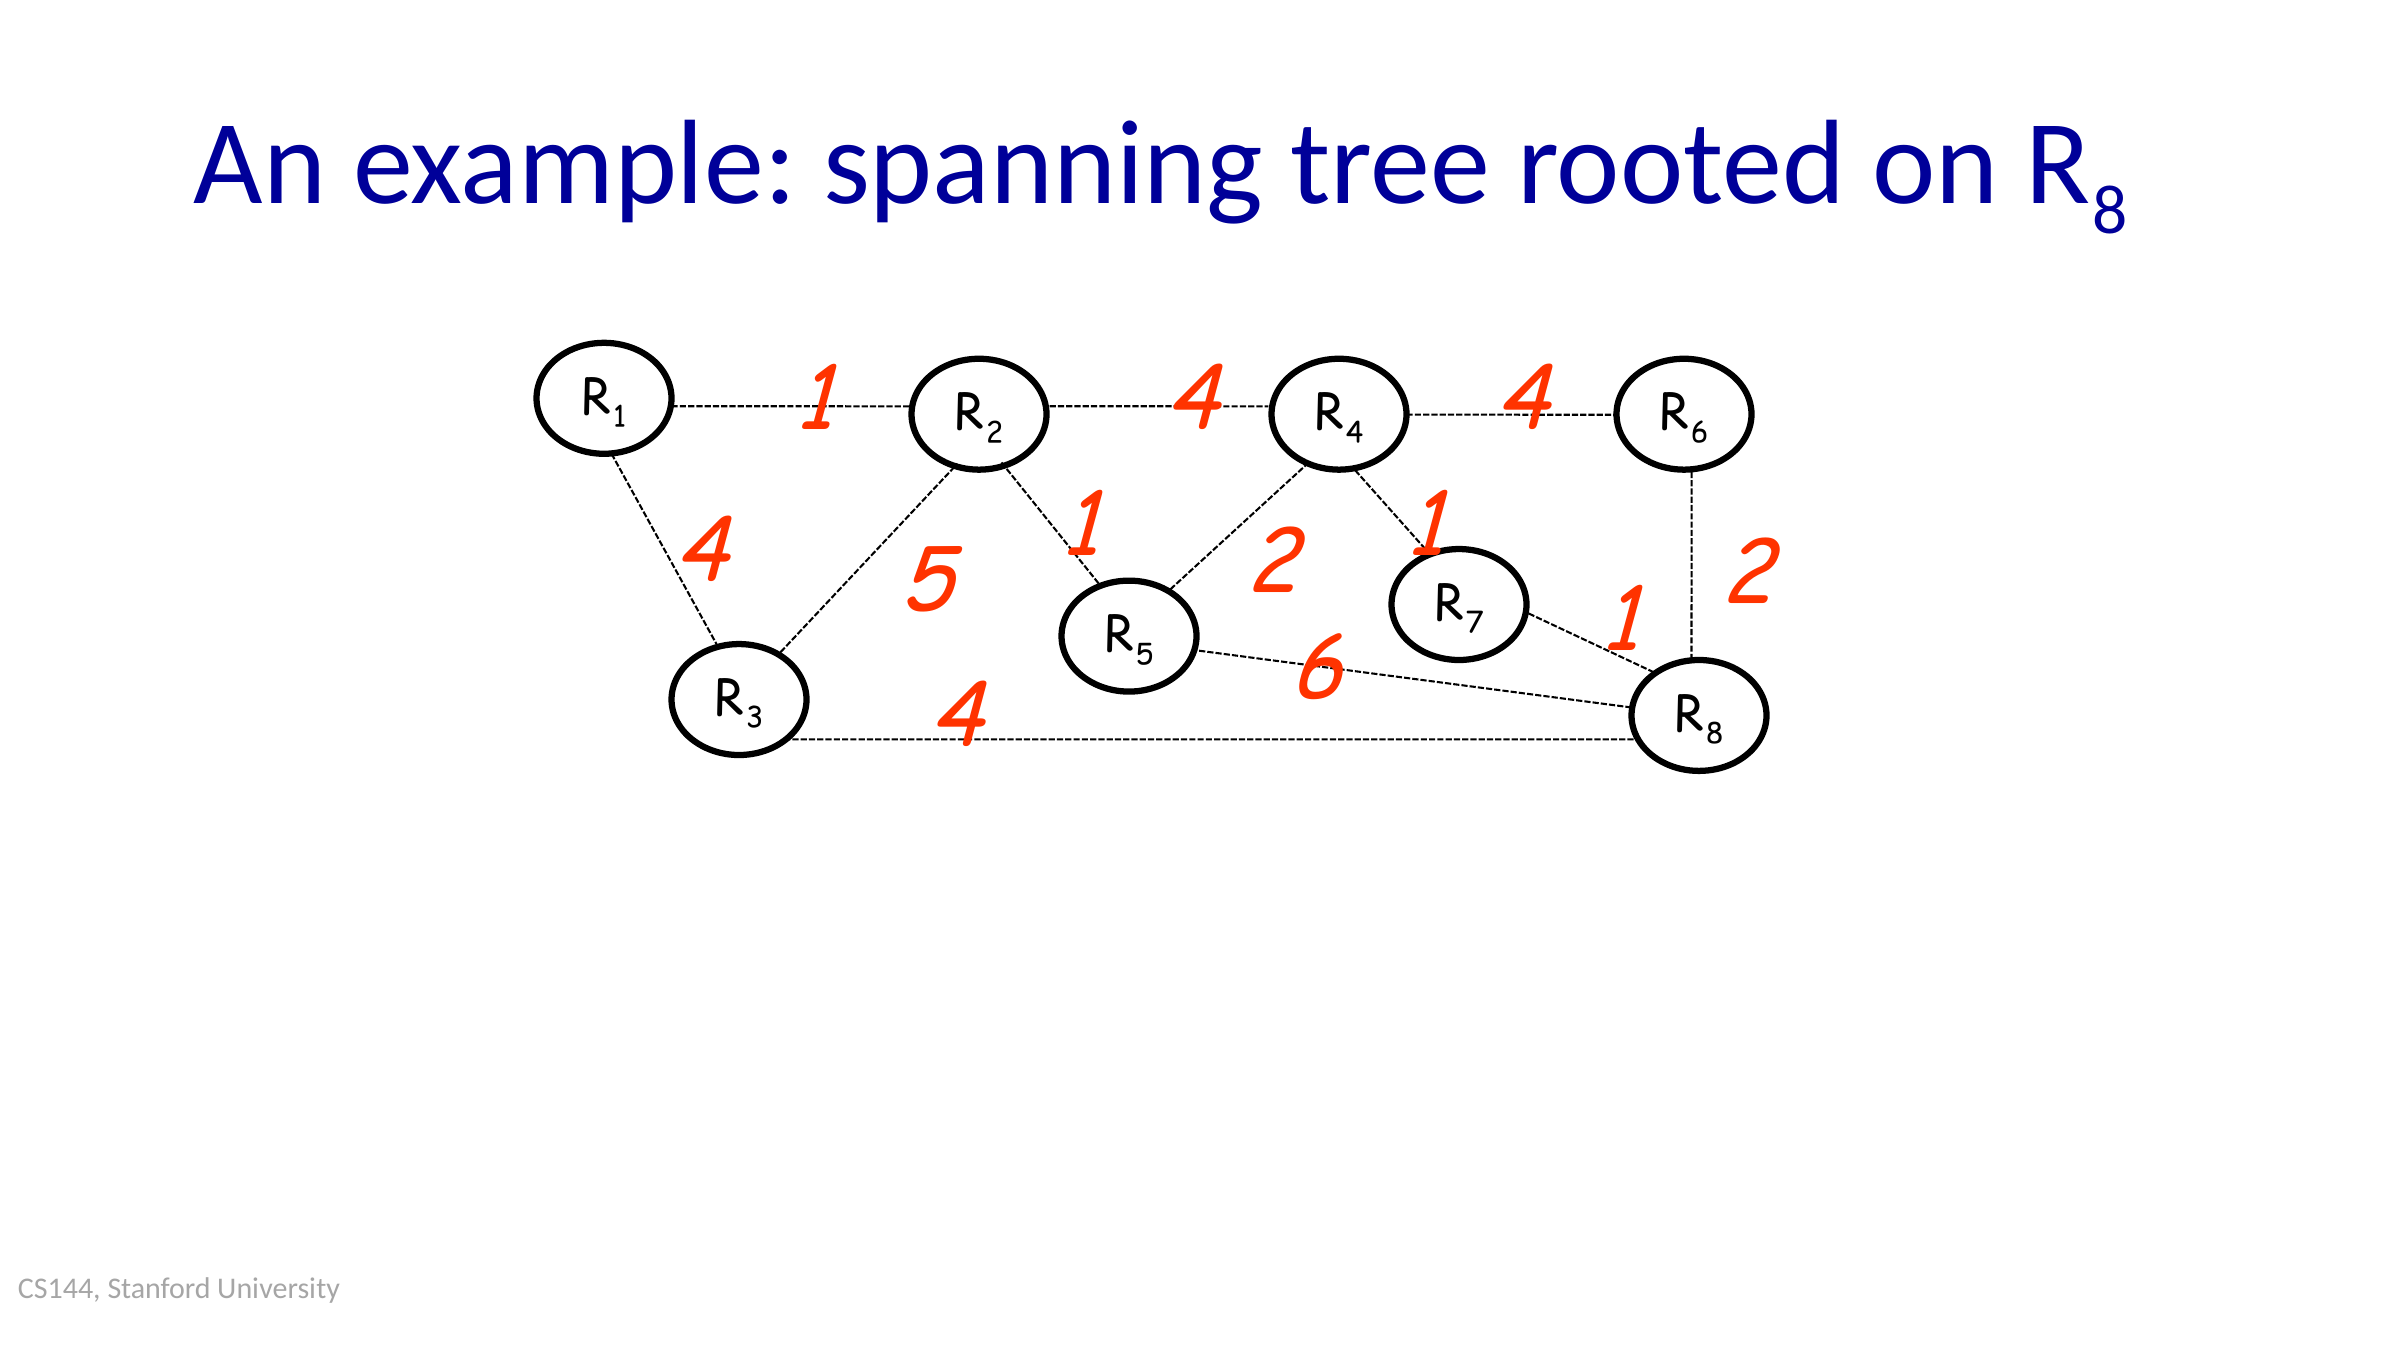

# An example: spanning tree rooted on R8
1
4
4
1
1
4
2
2
5
1
6
4
R1
R2
R4
R6

R7
R5

R3

R8